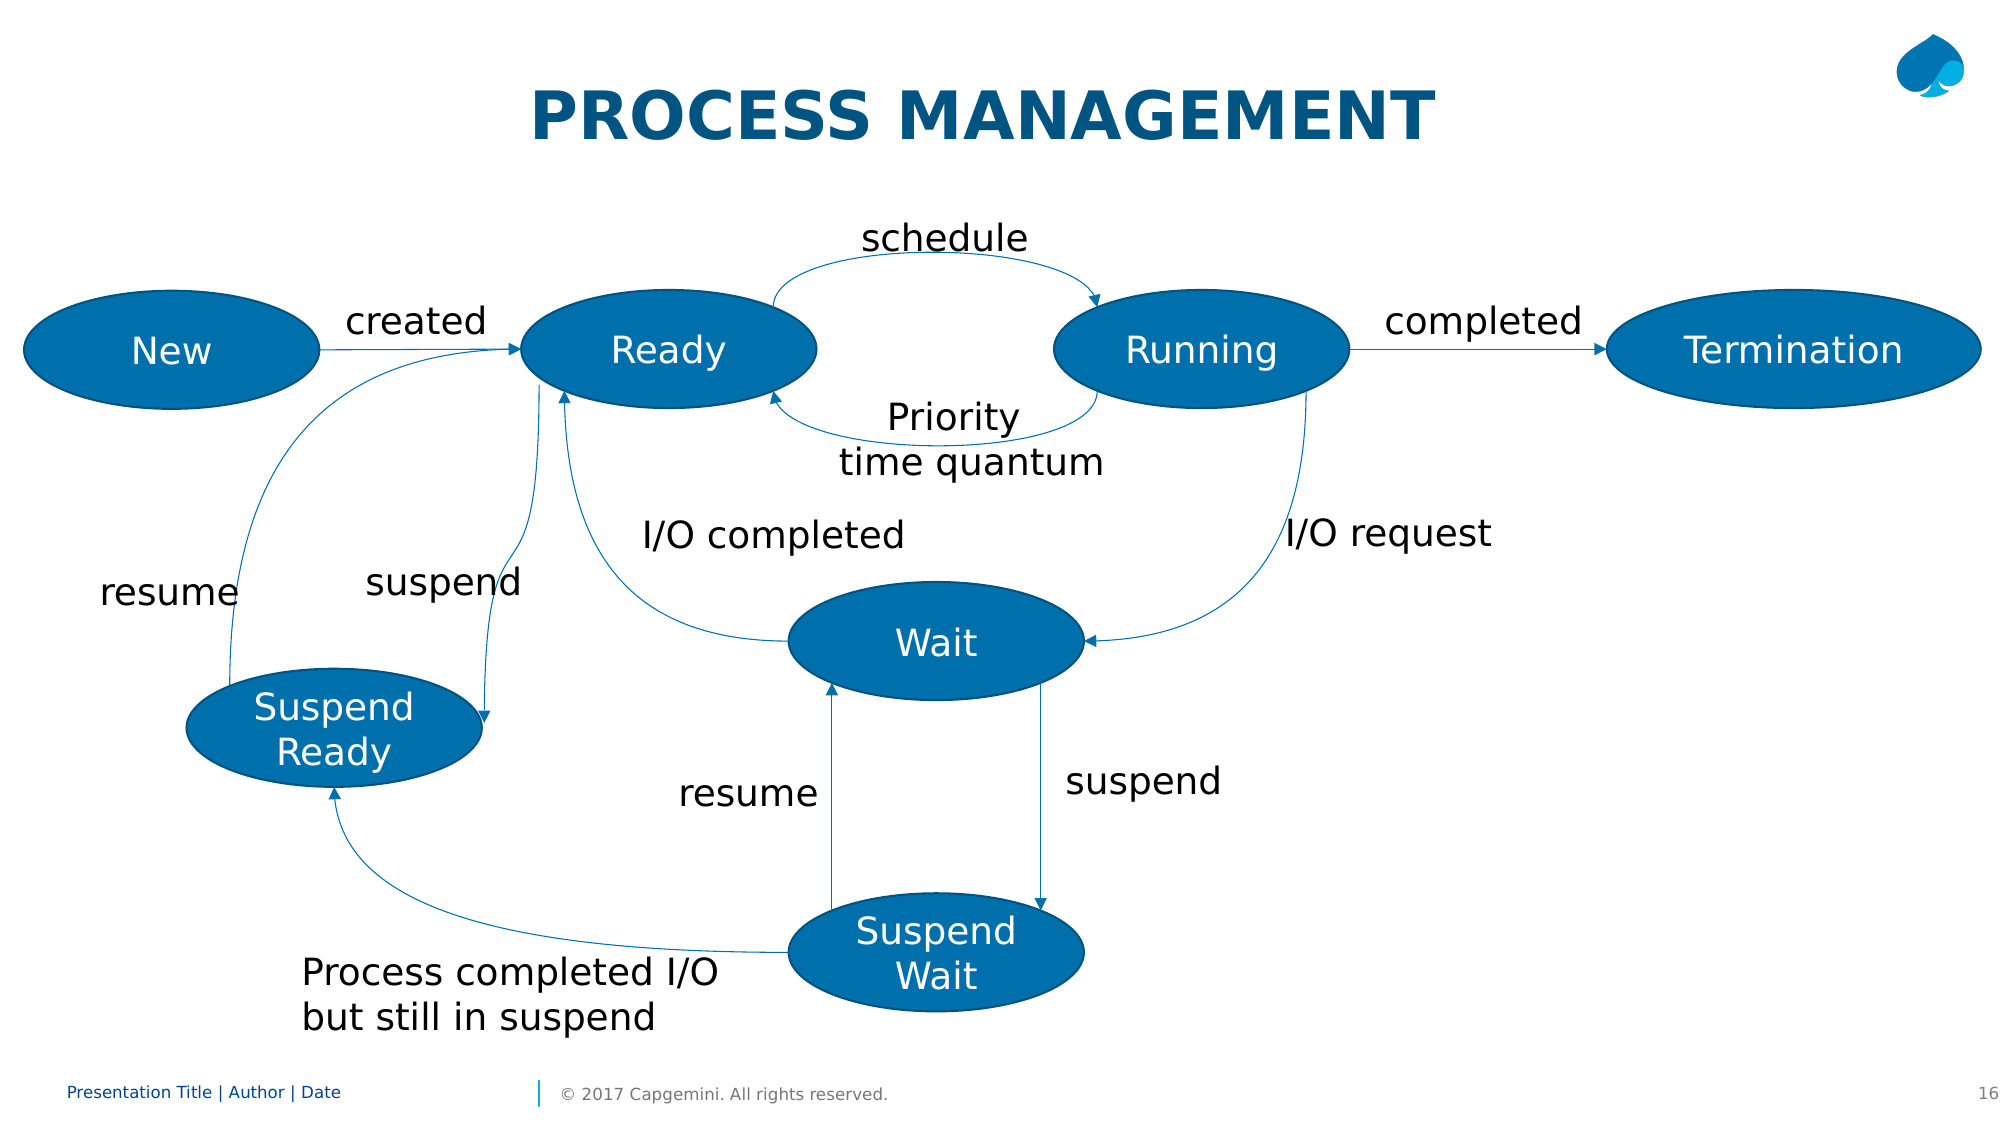

PROCESS MANAGEMENT
schedule
completed
created
Ready
Running
Termination
New
    Priority
time quantum

I/O request
I/O completed
suspend
resume
Wait
SuspendReady
suspend
resume
Suspend Wait
Process completed I/O
but still in suspend